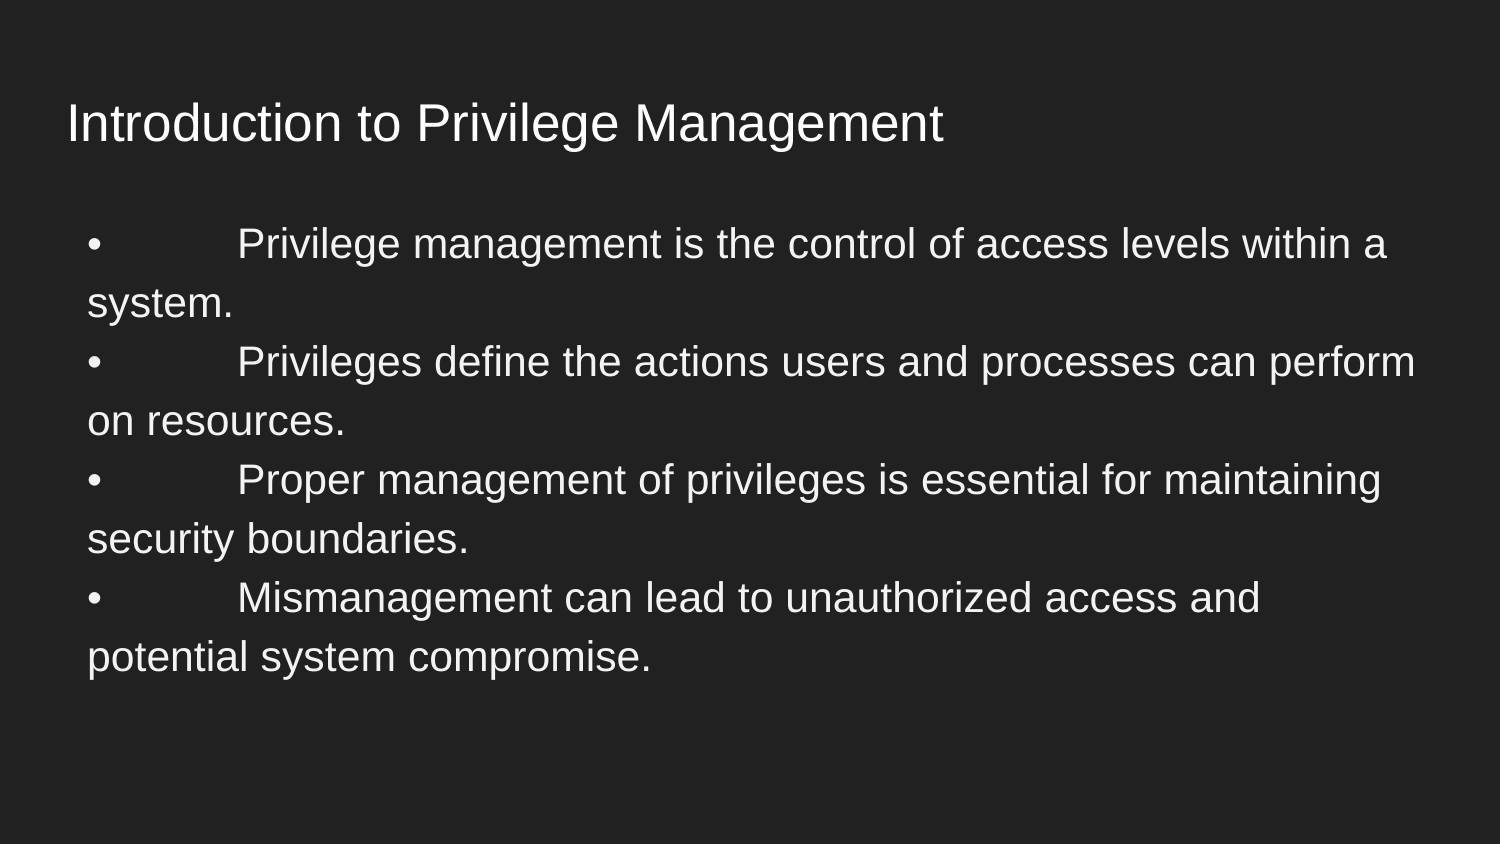

# Introduction to Privilege Management
	•	Privilege management is the control of access levels within a system.
	•	Privileges define the actions users and processes can perform on resources.
	•	Proper management of privileges is essential for maintaining security boundaries.
	•	Mismanagement can lead to unauthorized access and potential system compromise.